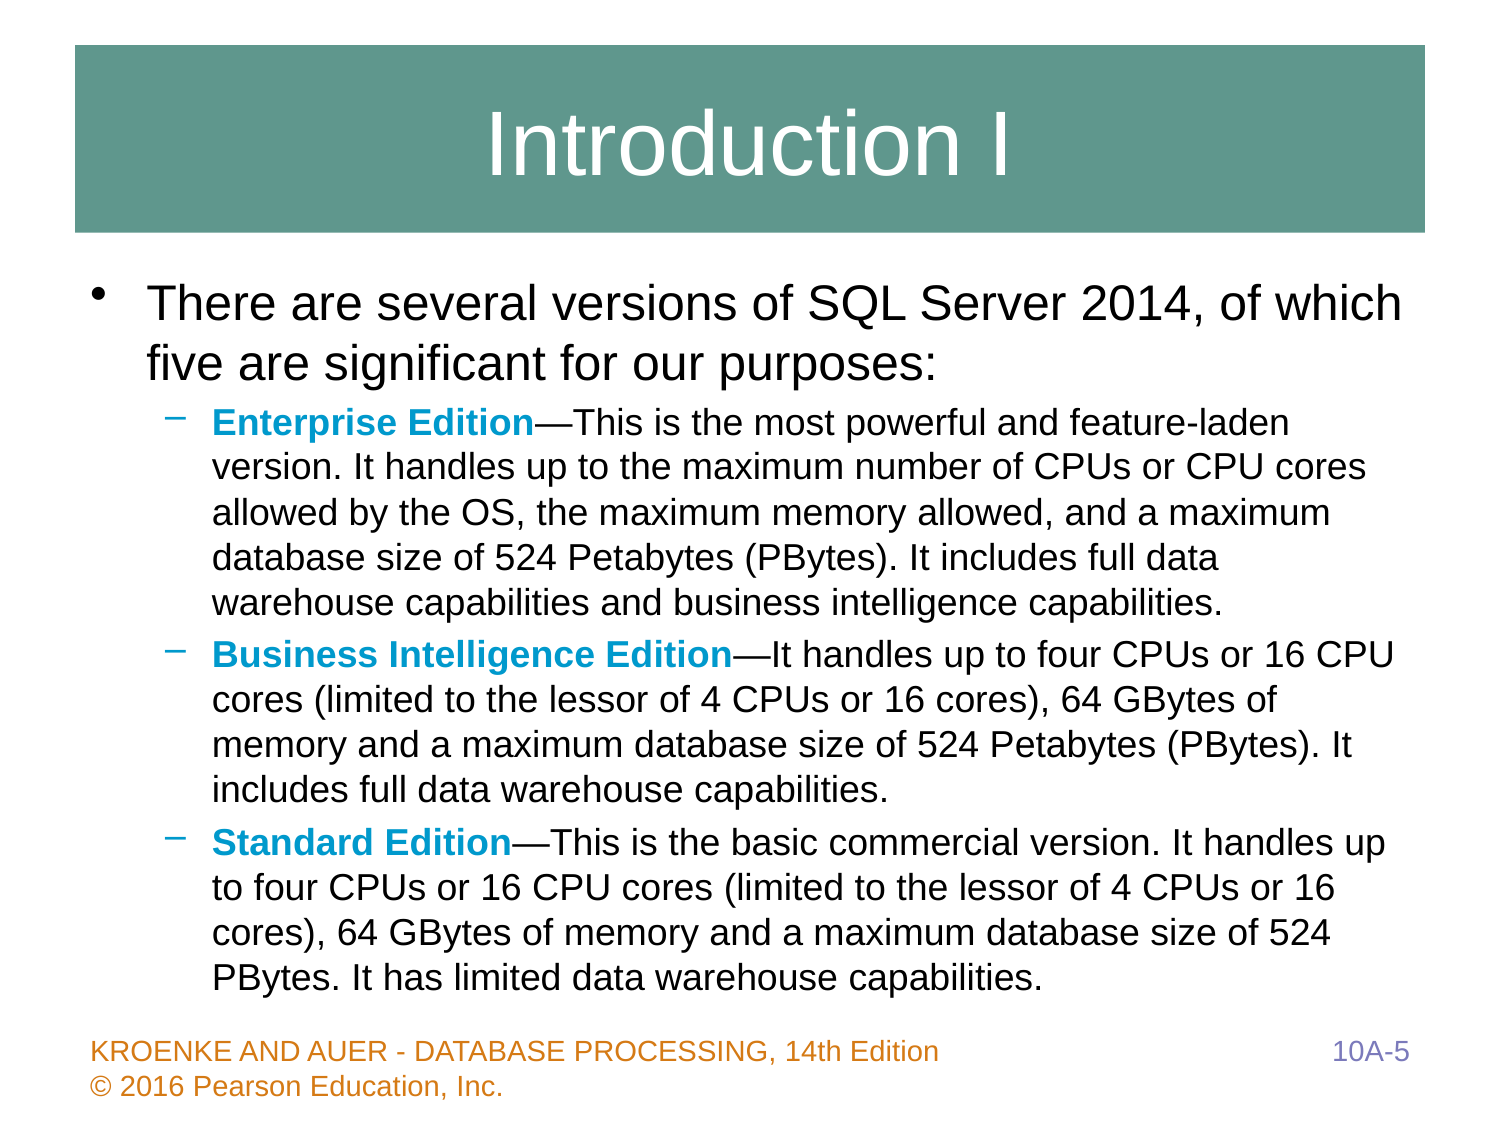

# Introduction I
There are several versions of SQL Server 2014, of which five are significant for our purposes:
Enterprise Edition—This is the most powerful and feature-laden version. It handles up to the maximum number of CPUs or CPU cores allowed by the OS, the maximum memory allowed, and a maximum database size of 524 Petabytes (PBytes). It includes full data warehouse capabilities and business intelligence capabilities.
Business Intelligence Edition—It handles up to four CPUs or 16 CPU cores (limited to the lessor of 4 CPUs or 16 cores), 64 GBytes of memory and a maximum database size of 524 Petabytes (PBytes). It includes full data warehouse capabilities.
Standard Edition—This is the basic commercial version. It handles up to four CPUs or 16 CPU cores (limited to the lessor of 4 CPUs or 16 cores), 64 GBytes of memory and a maximum database size of 524 PBytes. It has limited data warehouse capabilities.
10A-5

KROENKE AND AUER - DATABASE PROCESSING, 14th Edition © 2016 Pearson Education, Inc.